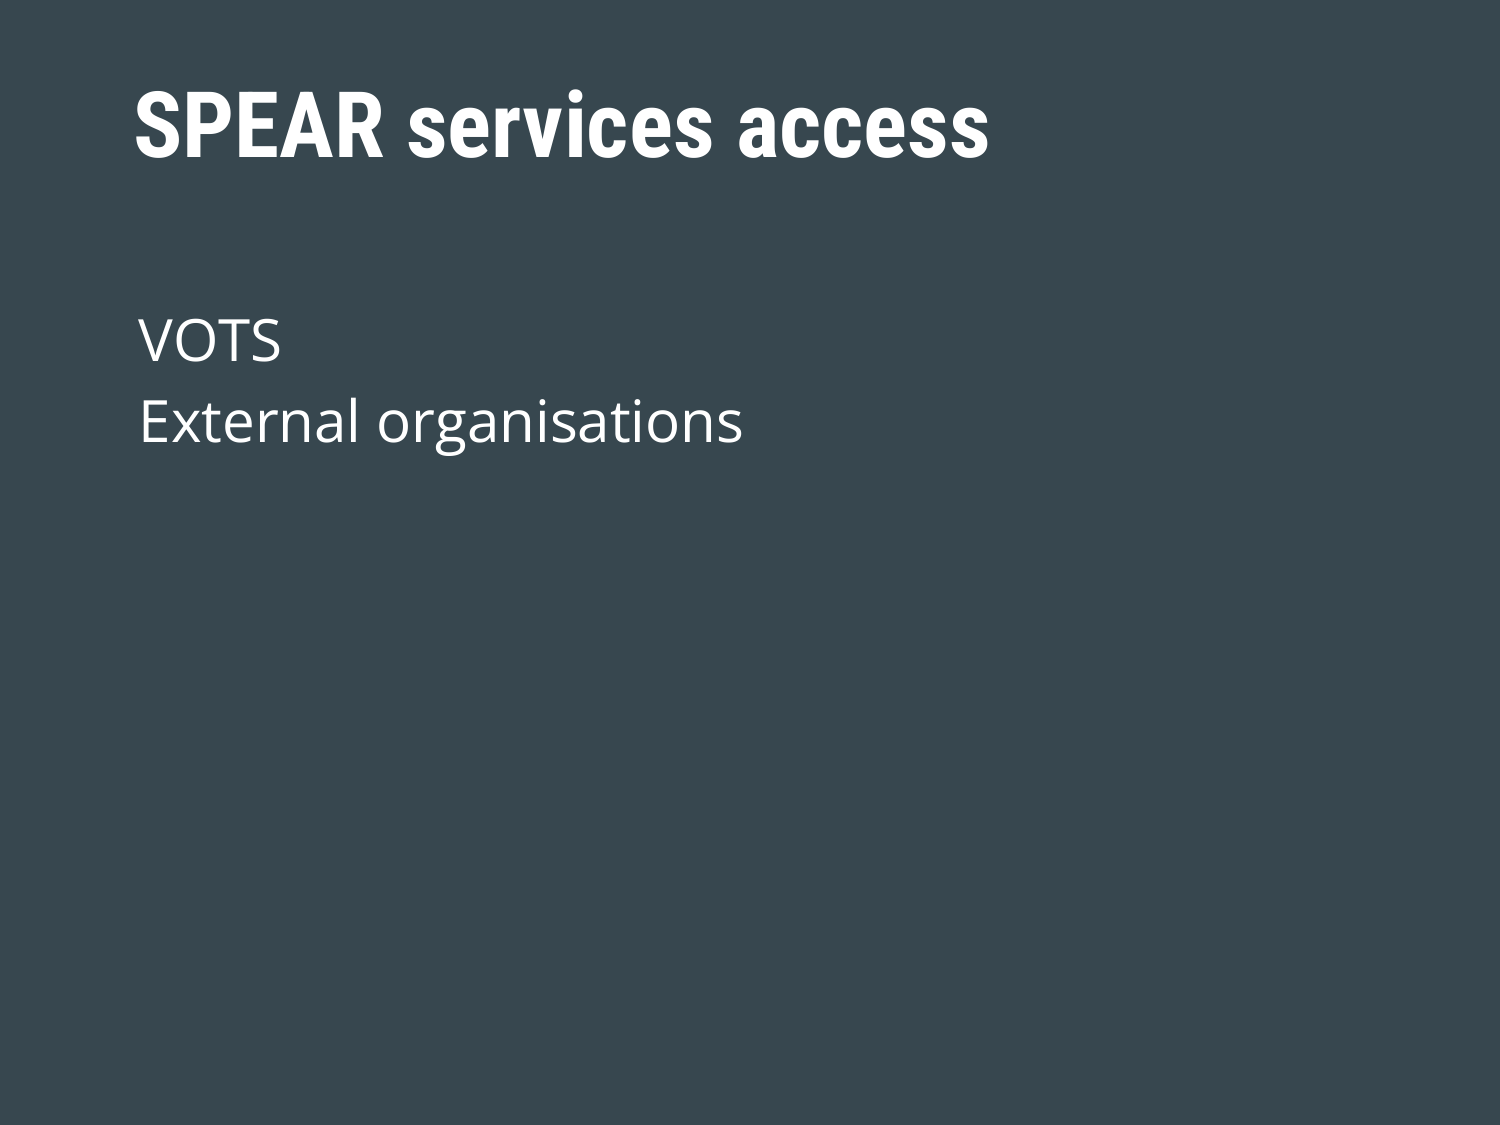

# SPEAR services access
VOTS
External organisations